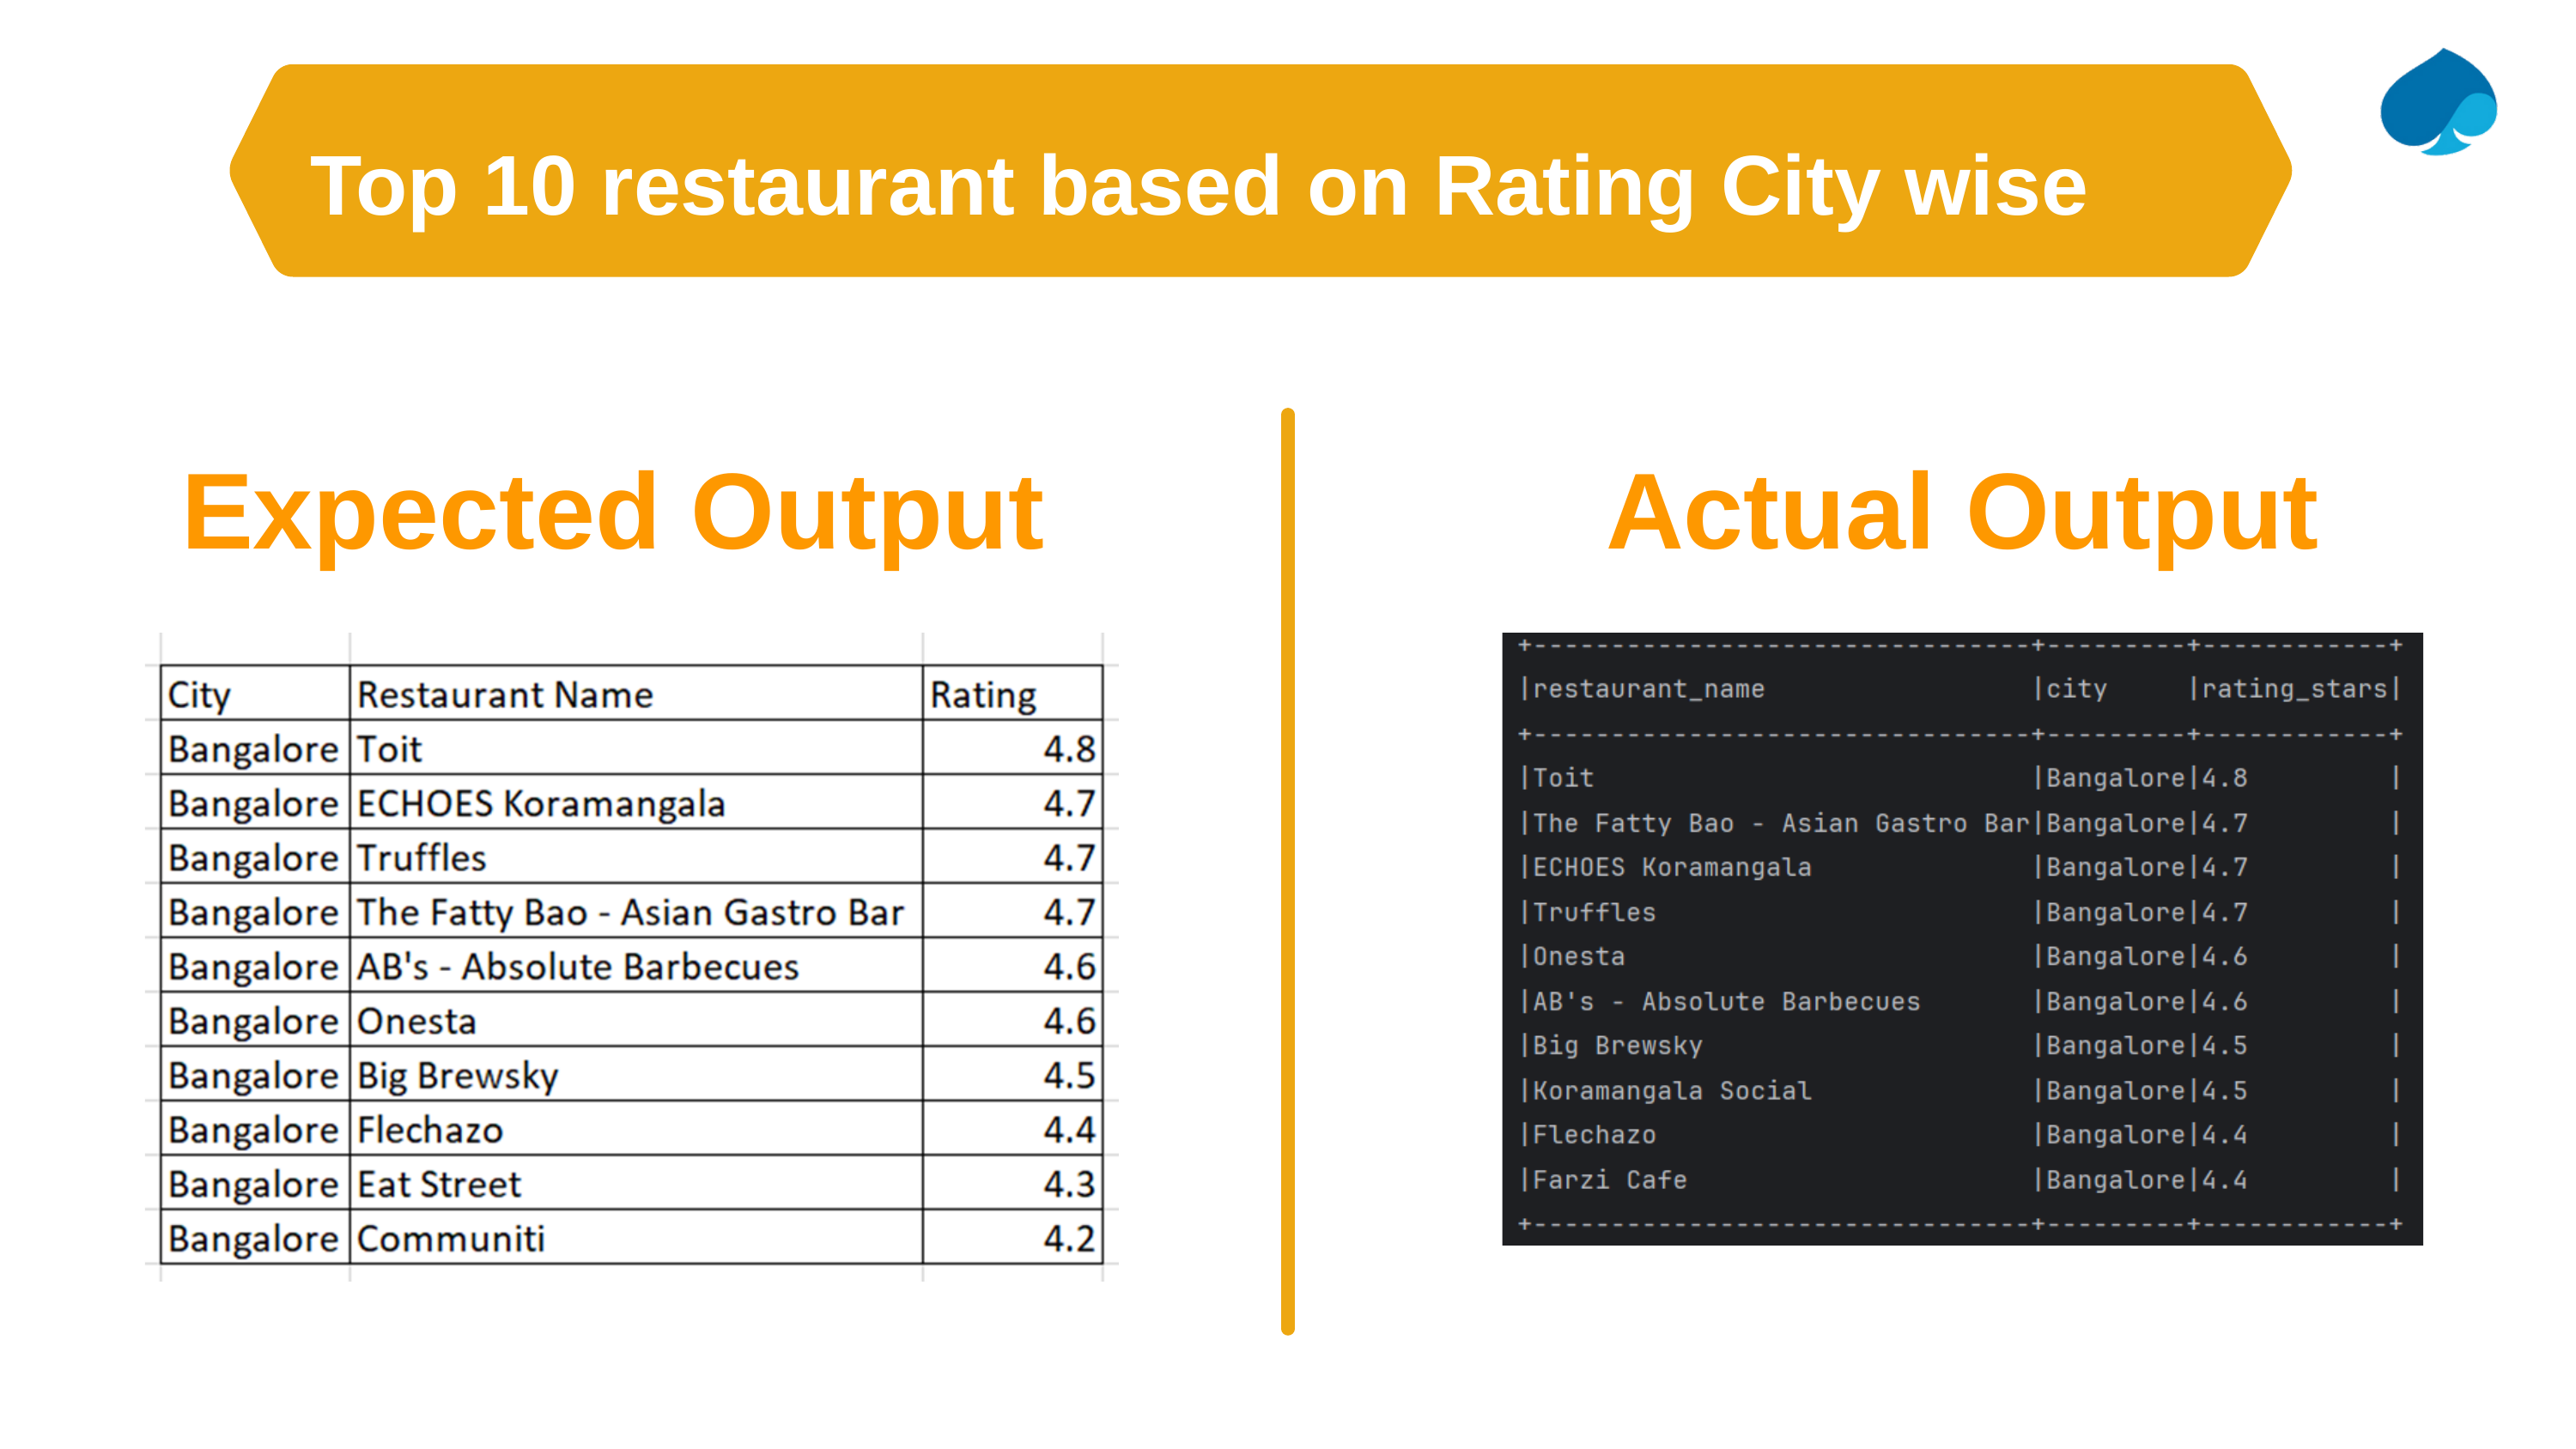

Top 10 restaurant based on Rating City wise

Expected Output
Actual Output